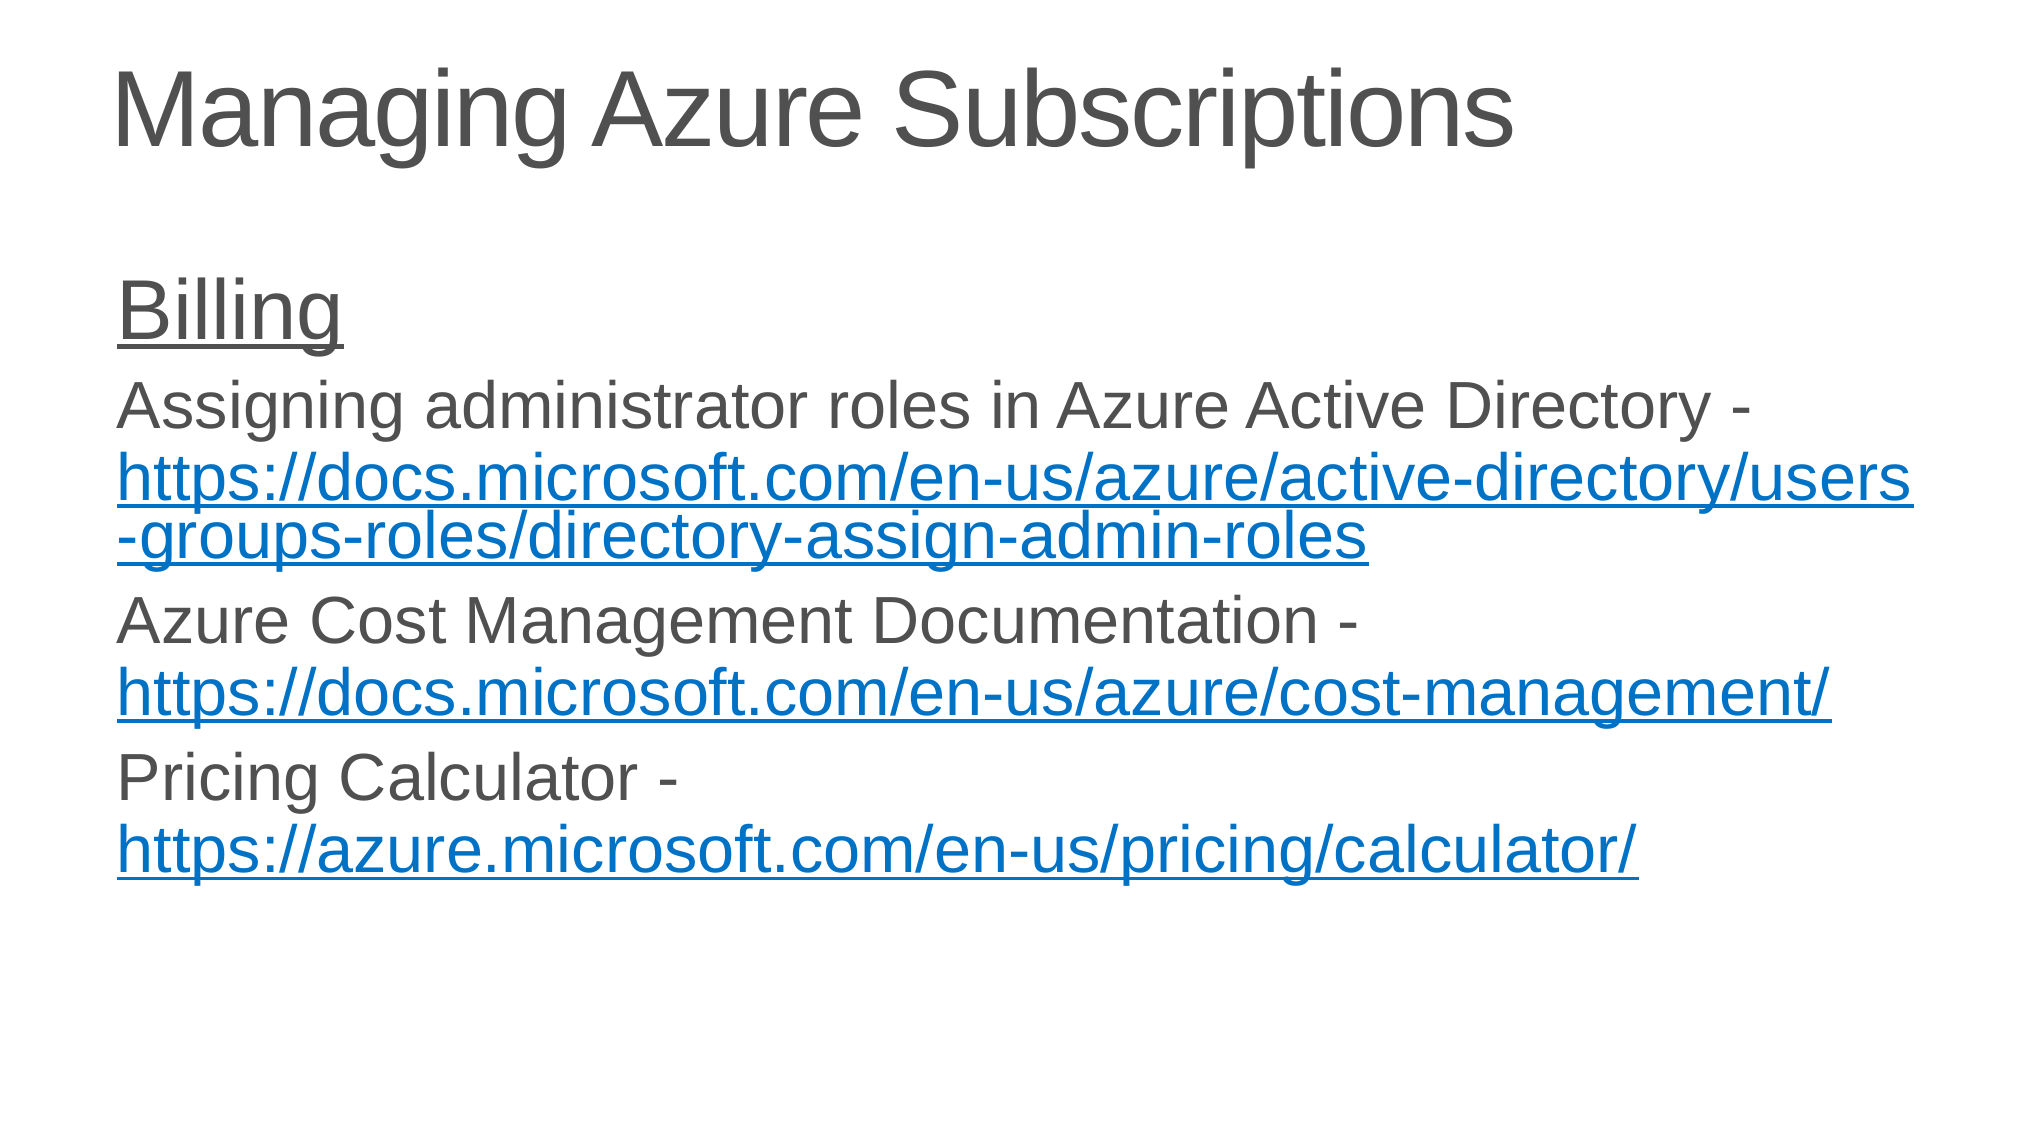

# Managing Azure Subscriptions
Billing
Assigning administrator roles in Azure Active Directory - https://docs.microsoft.com/en-us/azure/active-directory/users-groups-roles/directory-assign-admin-roles
Azure Cost Management Documentation - https://docs.microsoft.com/en-us/azure/cost-management/
Pricing Calculator - https://azure.microsoft.com/en-us/pricing/calculator/